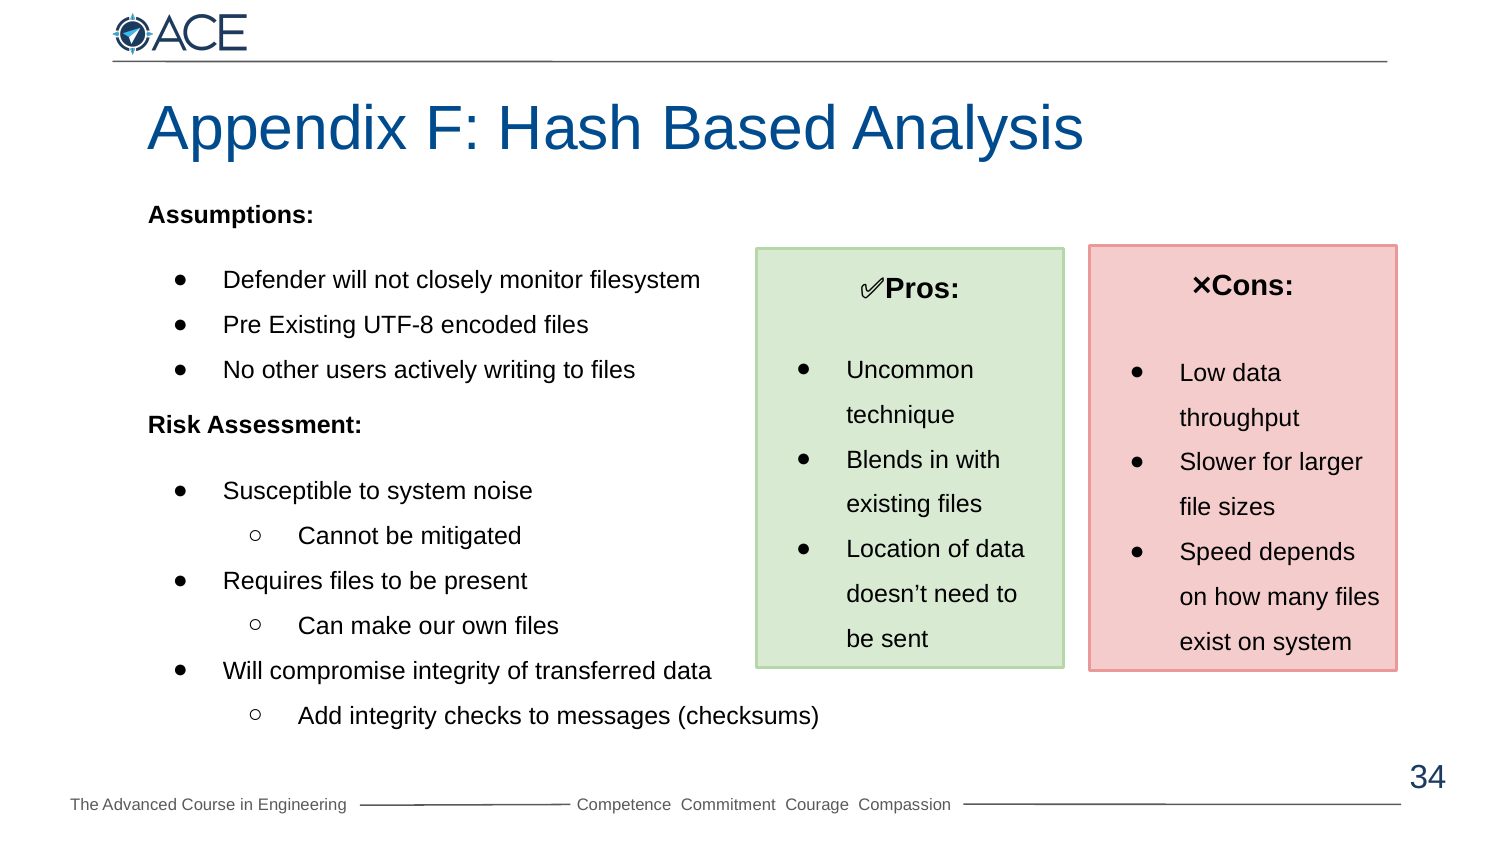

Appendix F: Hash Based Analysis
Assumptions:
Defender will not closely monitor filesystem
Pre Existing UTF-8 encoded files
No other users actively writing to files
Risk Assessment:
Susceptible to system noise
Cannot be mitigated
Requires files to be present
Can make our own files
Will compromise integrity of transferred data
Add integrity checks to messages (checksums)
❌Cons:

Low data throughput
Slower for larger file sizes
Speed depends on how many files exist on system
✅Pros:

Uncommon technique
Blends in with existing files
Location of data doesn’t need to be sent